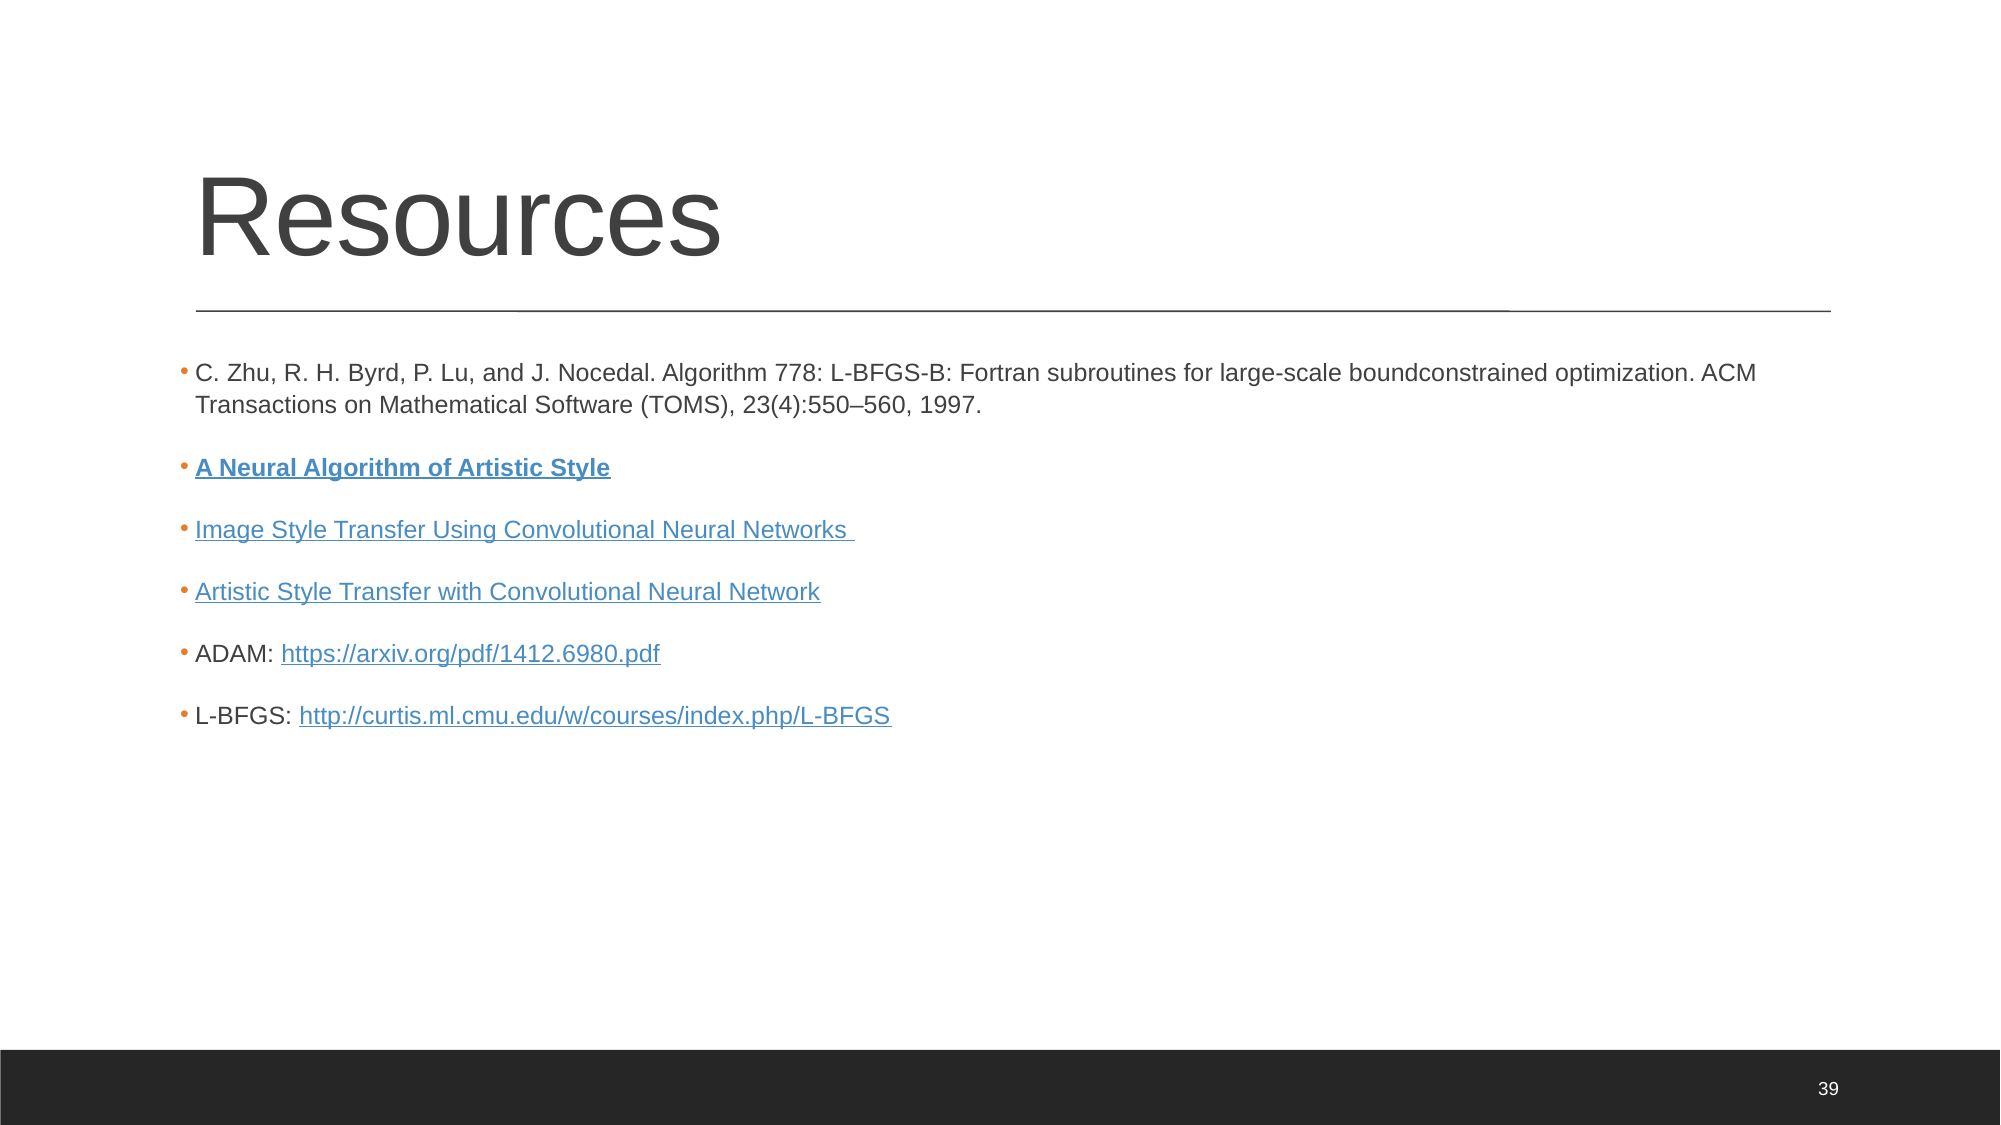

Resources
C. Zhu, R. H. Byrd, P. Lu, and J. Nocedal. Algorithm 778: L-BFGS-B: Fortran subroutines for large-scale boundconstrained optimization. ACM Transactions on Mathematical Software (TOMS), 23(4):550–560, 1997.
A Neural Algorithm of Artistic Style
Image Style Transfer Using Convolutional Neural Networks
Artistic Style Transfer with Convolutional Neural Network
ADAM: https://arxiv.org/pdf/1412.6980.pdf
L-BFGS: http://curtis.ml.cmu.edu/w/courses/index.php/L-BFGS

39